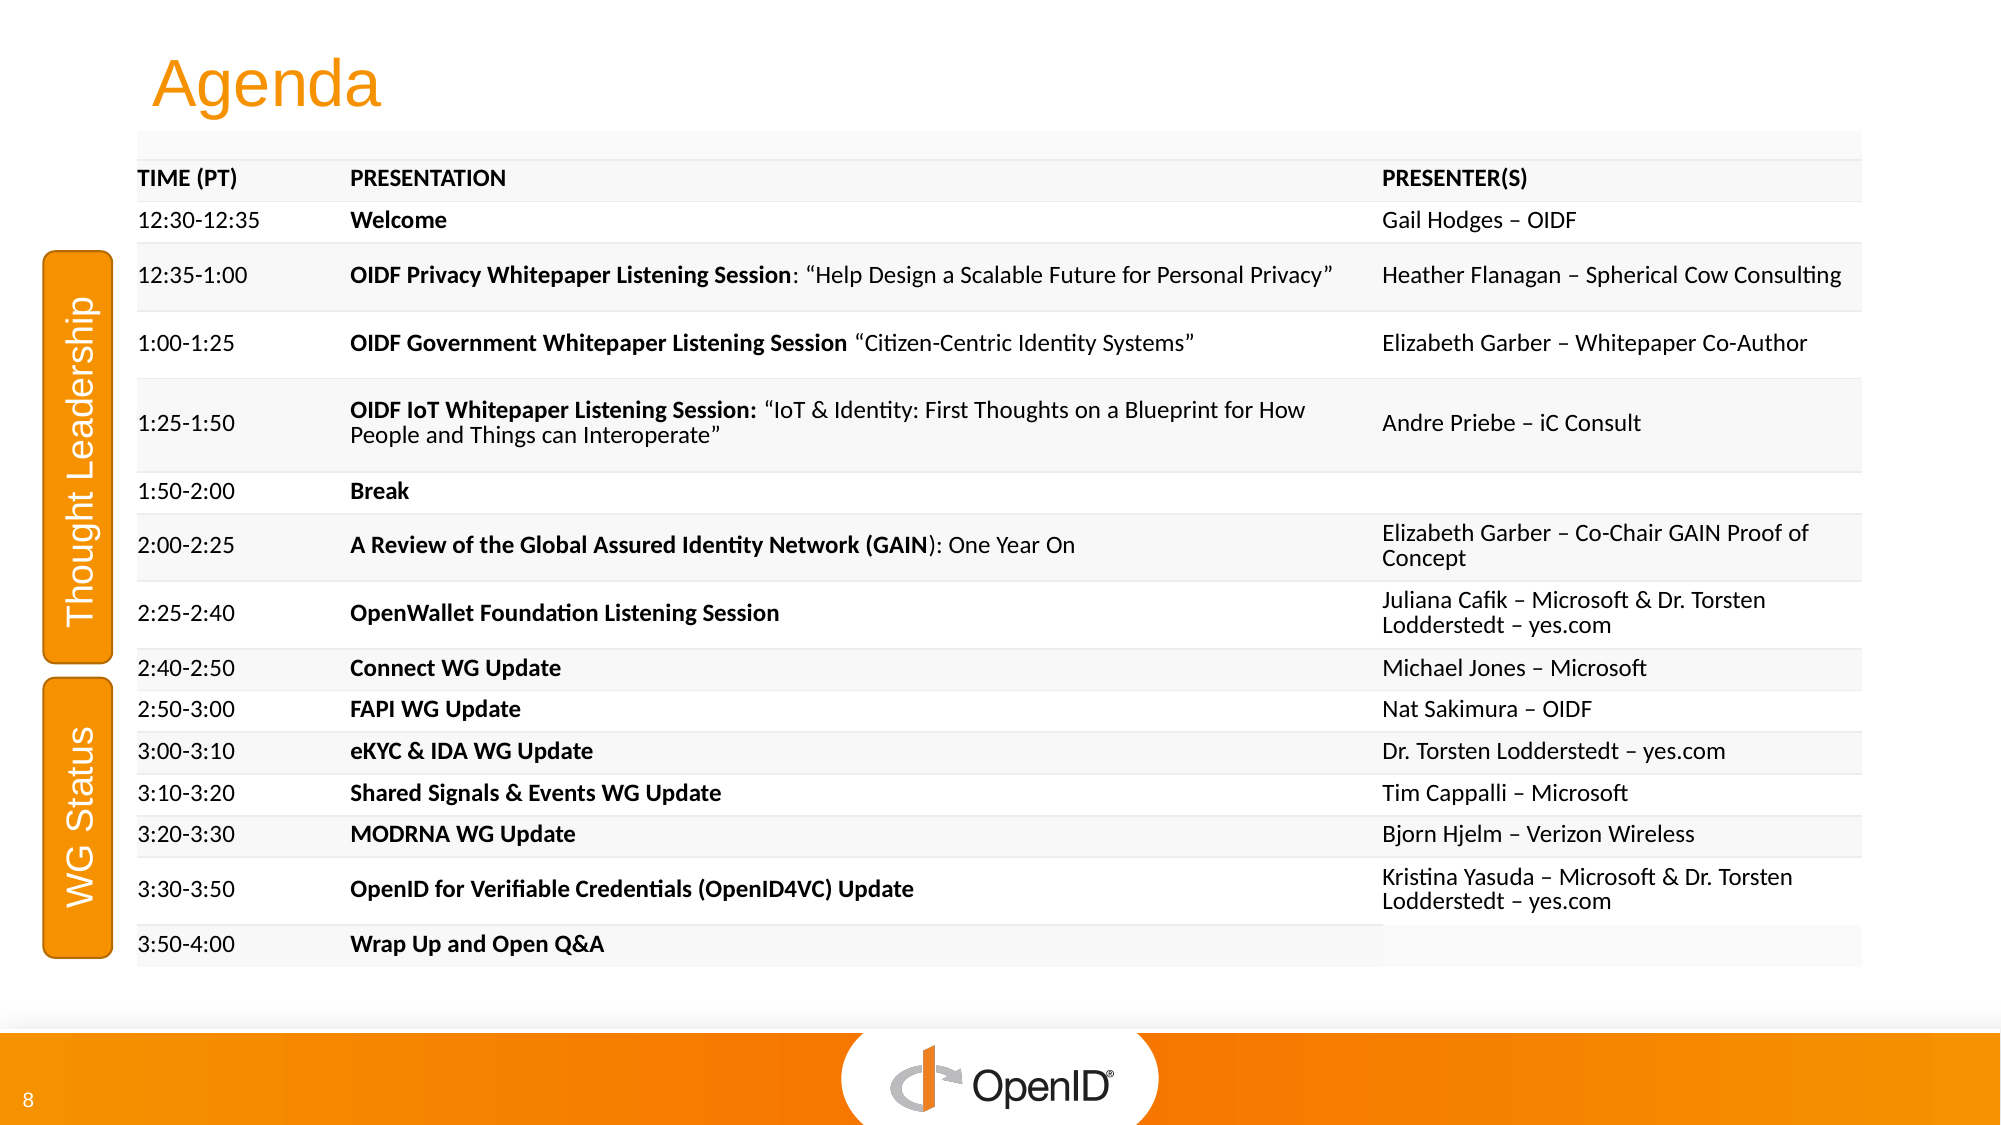

# Agenda
|  |  |  |
| --- | --- | --- |
| TIME (PT) | PRESENTATION | PRESENTER(S) |
| 12:30-12:35 | Welcome | Gail Hodges – OIDF |
| 12:35-1:00 | OIDF Privacy Whitepaper Listening Session: “Help Design a Scalable Future for Personal Privacy” | Heather Flanagan – Spherical Cow Consulting |
| 1:00-1:25 | OIDF Government Whitepaper Listening Session “Citizen-Centric Identity Systems” | Elizabeth Garber – Whitepaper Co-Author |
| 1:25-1:50 | OIDF IoT Whitepaper Listening Session: “IoT & Identity: First Thoughts on a Blueprint for How People and Things can Interoperate” | Andre Priebe – iC Consult |
| 1:50-2:00 | Break |  |
| 2:00-2:25 | A Review of the Global Assured Identity Network (GAIN): One Year On | Elizabeth Garber – Co-Chair GAIN Proof of Concept |
| 2:25-2:40 | OpenWallet Foundation Listening Session | Juliana Cafik – Microsoft & Dr. Torsten Lodderstedt – yes.com |
| 2:40-2:50 | Connect WG Update | Michael Jones – Microsoft |
| 2:50-3:00 | FAPI WG Update | Nat Sakimura – OIDF |
| 3:00-3:10 | eKYC & IDA WG Update | Dr. Torsten Lodderstedt – yes.com |
| 3:10-3:20 | Shared Signals & Events WG Update | Tim Cappalli – Microsoft |
| 3:20-3:30 | MODRNA WG Update | Bjorn Hjelm – Verizon Wireless |
| 3:30-3:50 | OpenID for Verifiable Credentials (OpenID4VC) Update | Kristina Yasuda – Microsoft & Dr. Torsten Lodderstedt – yes.com |
| 3:50-4:00 | Wrap Up and Open Q&A |  |
Thought Leadership
WG Status